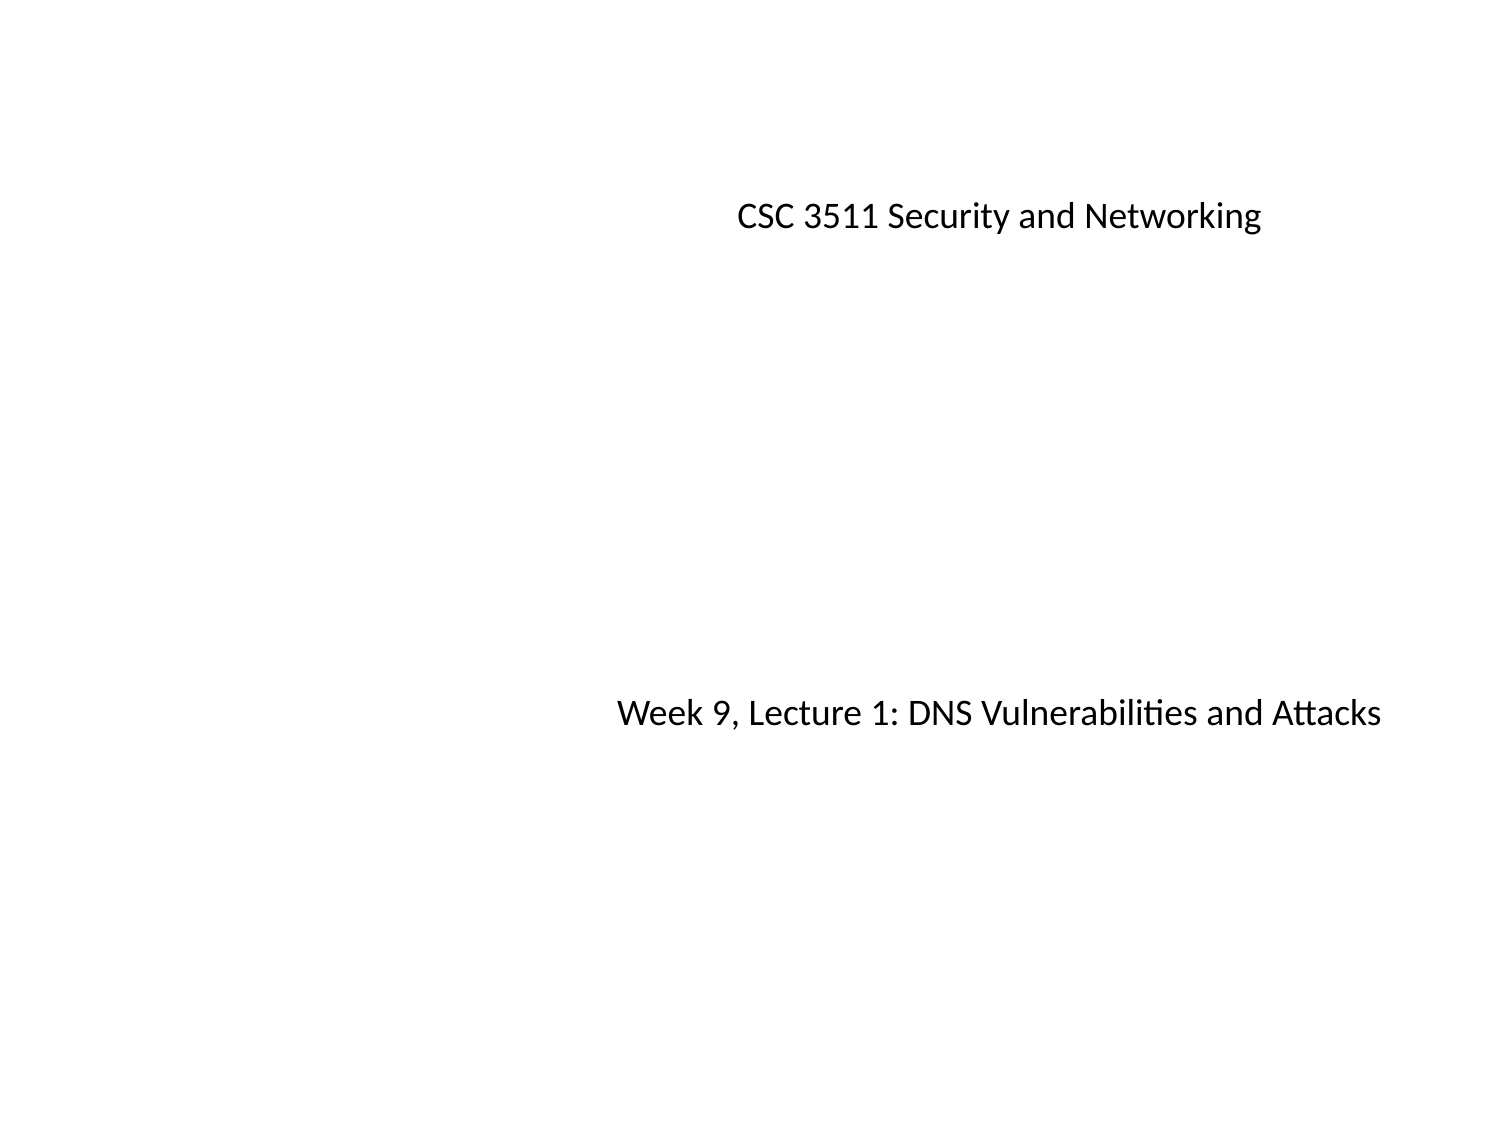

CSC 3511 Security and Networking

Week 9, Lecture 1: DNS Vulnerabilities and Attacks